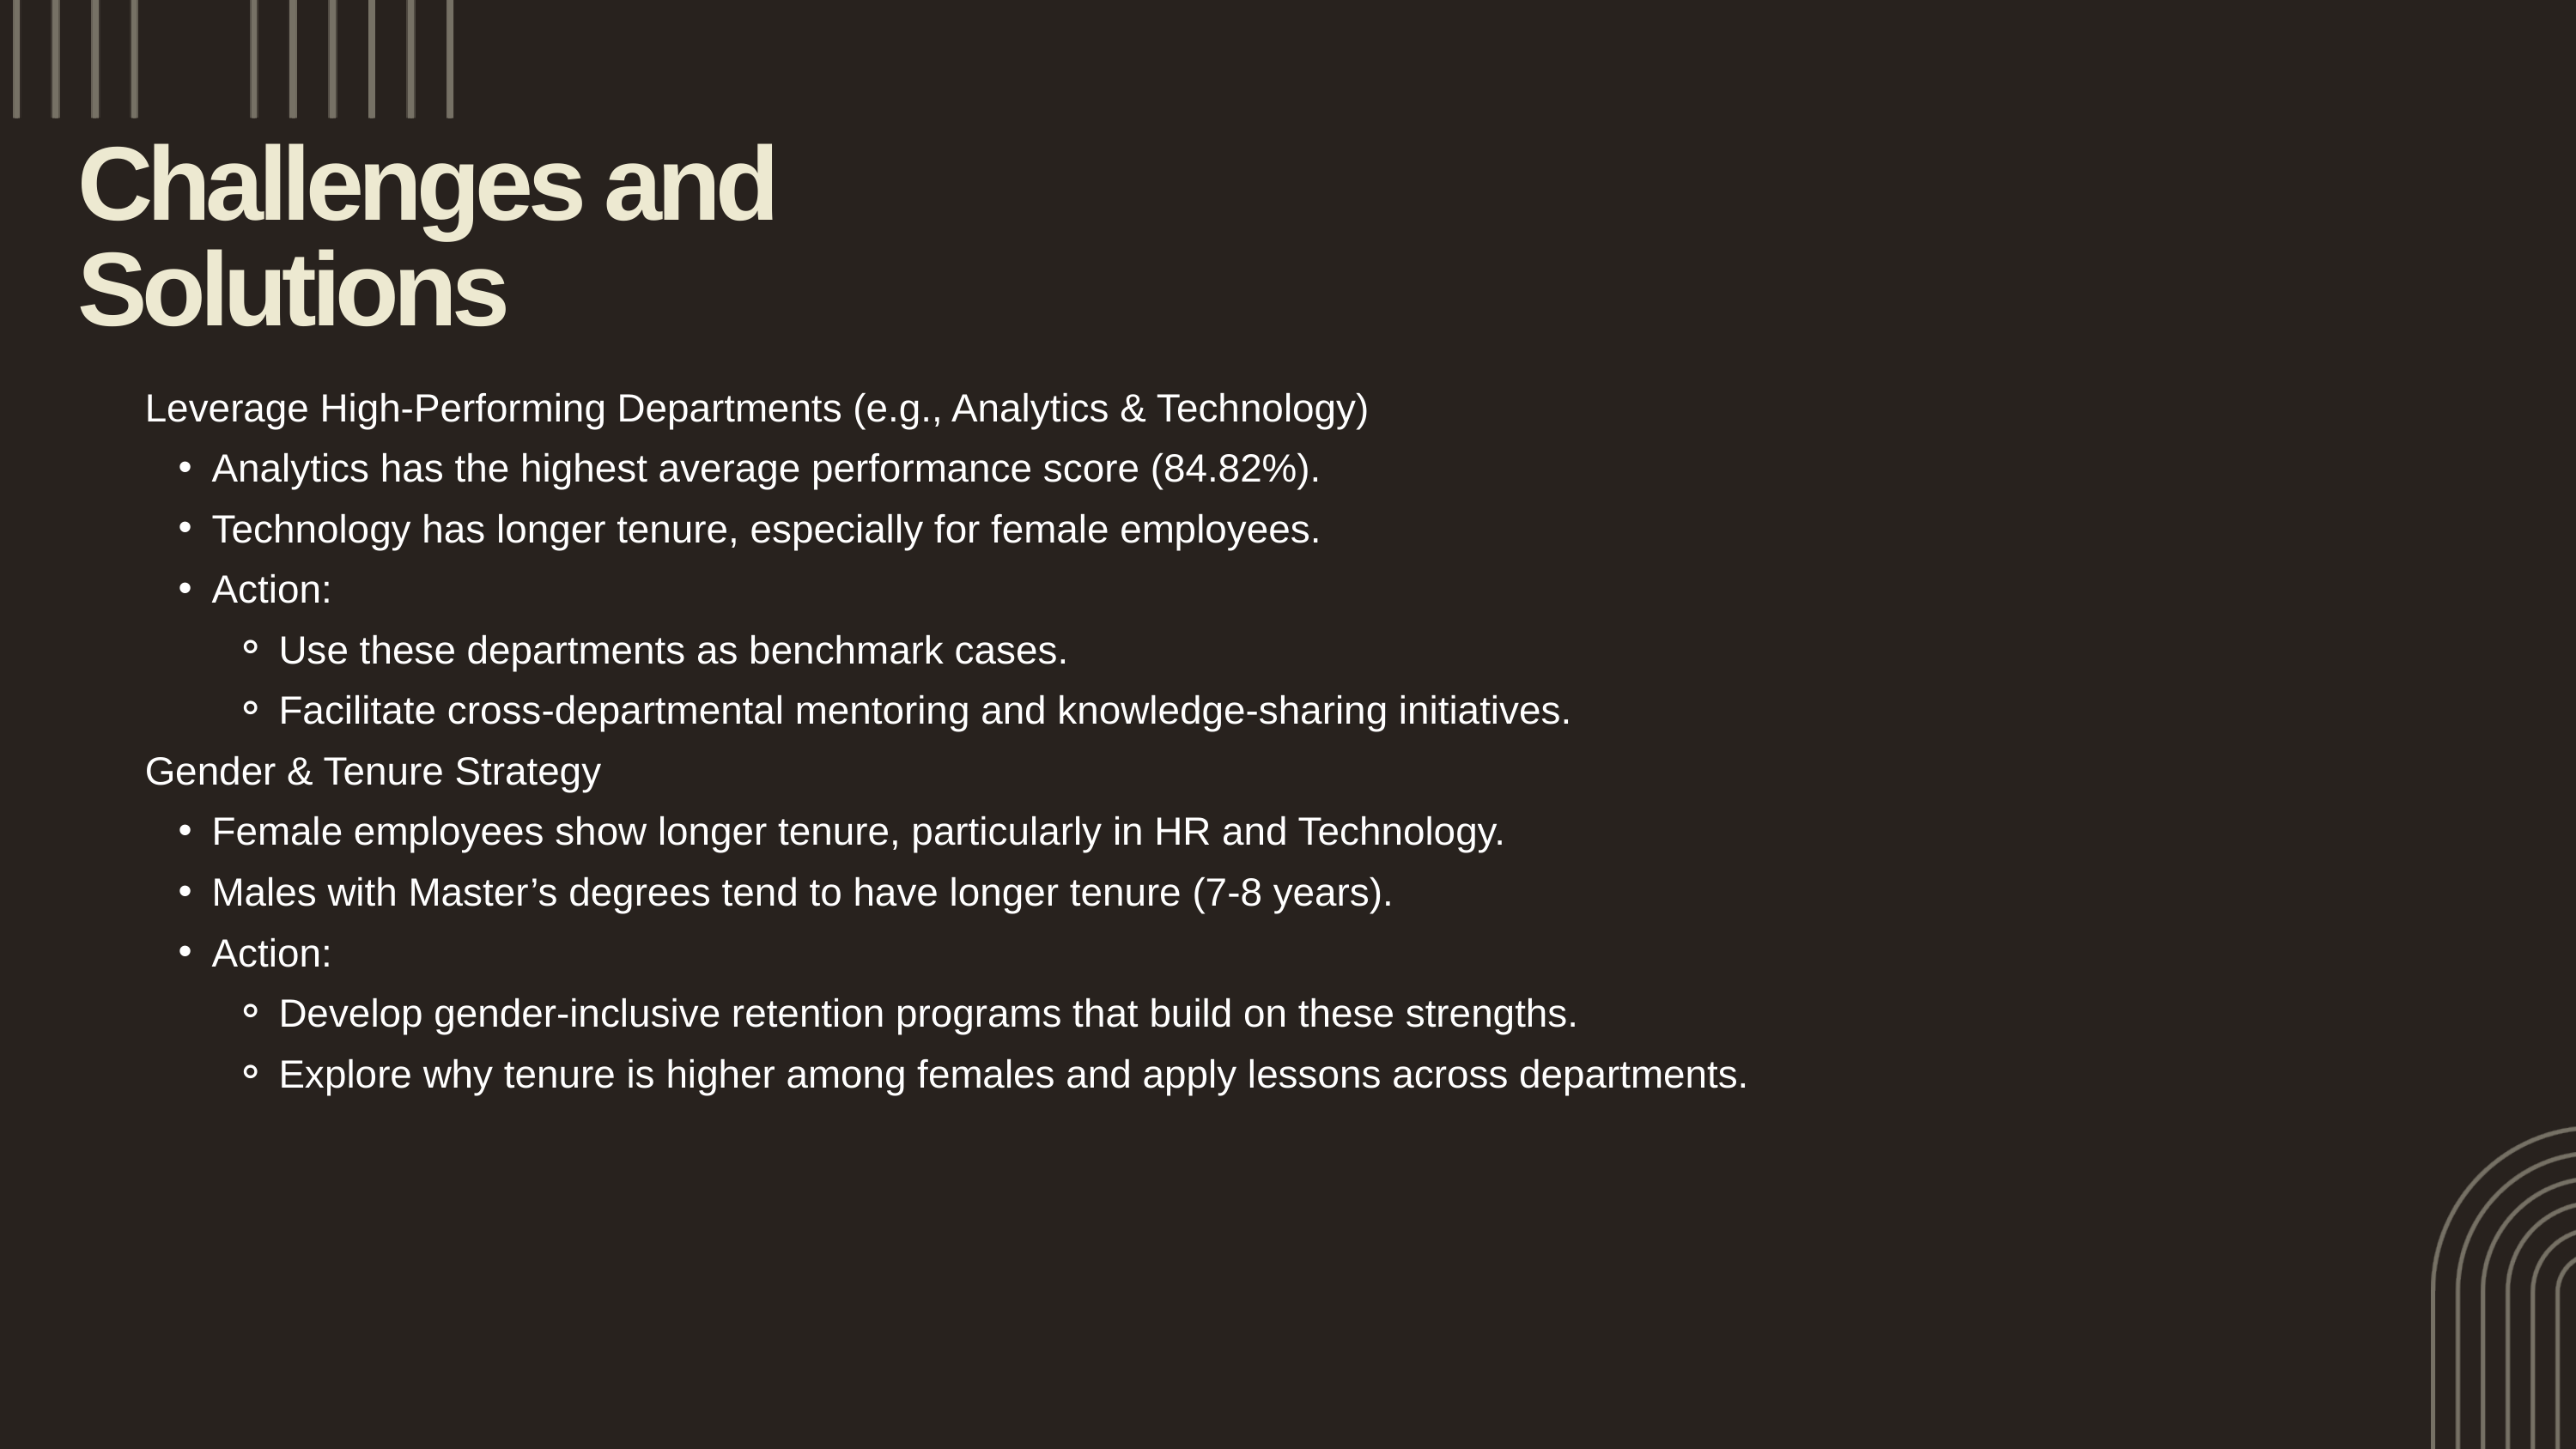

Challenges and Solutions
Leverage High-Performing Departments (e.g., Analytics & Technology)
Analytics has the highest average performance score (84.82%).
Technology has longer tenure, especially for female employees.
Action:
Use these departments as benchmark cases.
Facilitate cross-departmental mentoring and knowledge-sharing initiatives.
Gender & Tenure Strategy
Female employees show longer tenure, particularly in HR and Technology.
Males with Master’s degrees tend to have longer tenure (7-8 years).
Action:
Develop gender-inclusive retention programs that build on these strengths.
Explore why tenure is higher among females and apply lessons across departments.